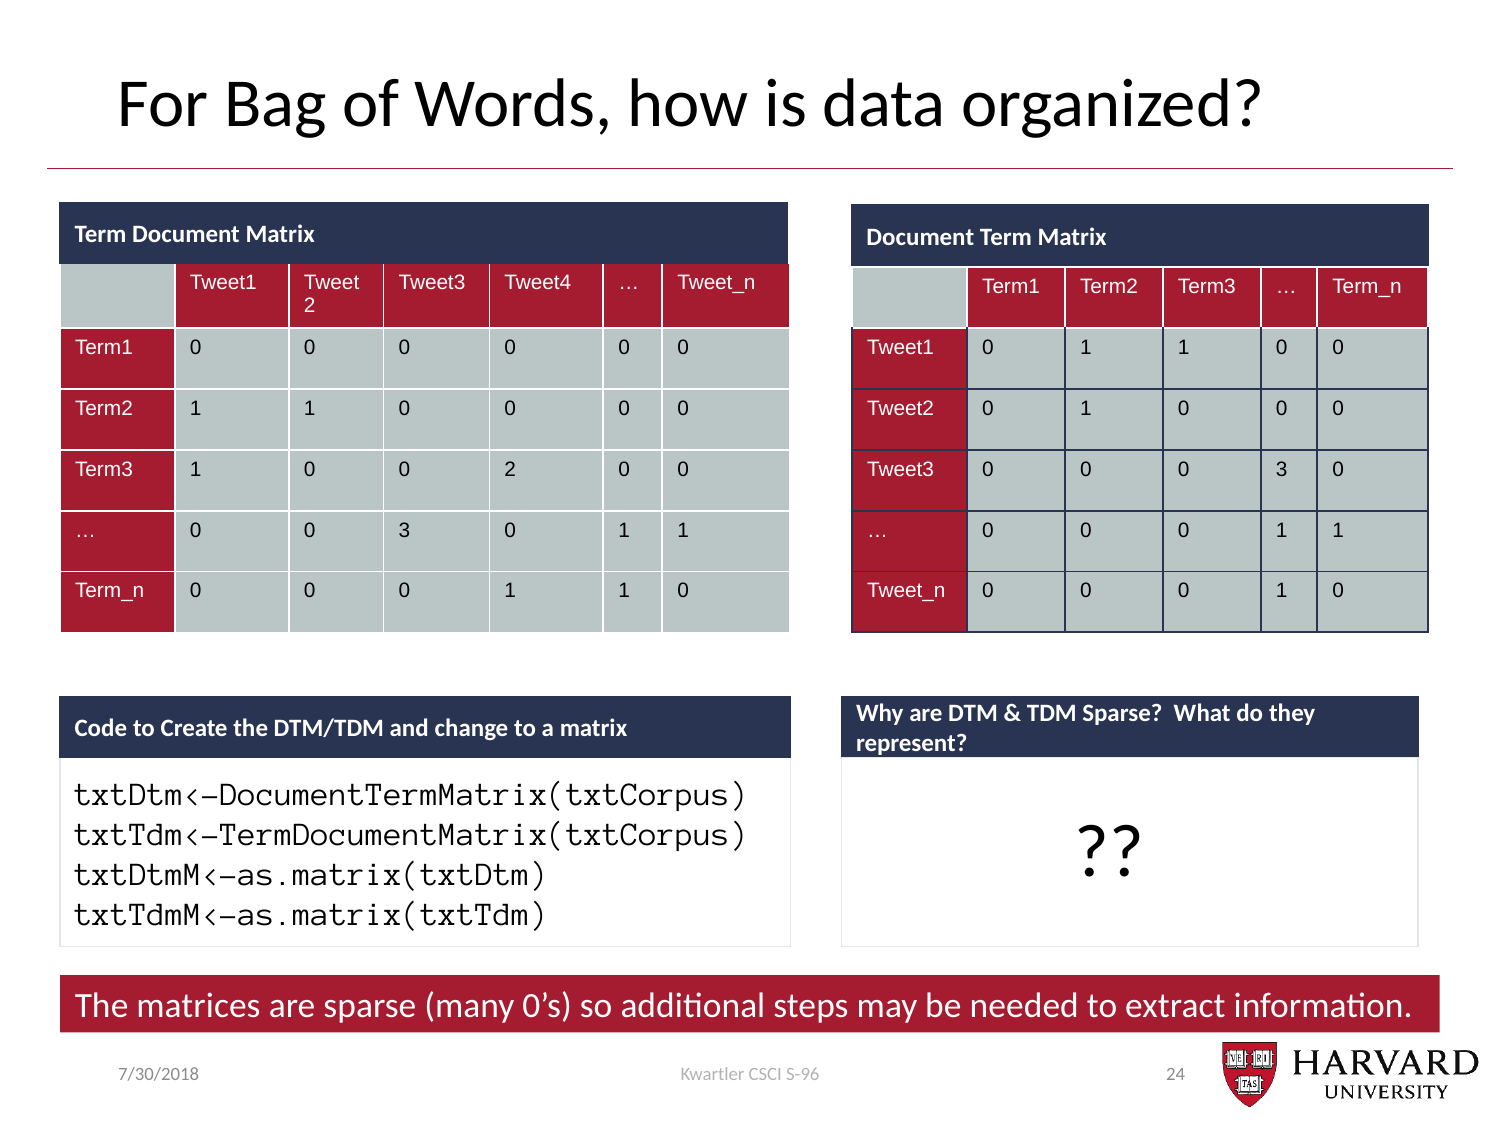

# For Bag of Words, how is data organized?
Term Document Matrix
Document Term Matrix
|  | Tweet1 | Tweet2 | Tweet3 | Tweet4 | … | Tweet\_n |
| --- | --- | --- | --- | --- | --- | --- |
| Term1 | 0 | 0 | 0 | 0 | 0 | 0 |
| Term2 | 1 | 1 | 0 | 0 | 0 | 0 |
| Term3 | 1 | 0 | 0 | 2 | 0 | 0 |
| … | 0 | 0 | 3 | 0 | 1 | 1 |
| Term\_n | 0 | 0 | 0 | 1 | 1 | 0 |
|  | Term1 | Term2 | Term3 | … | Term\_n |
| --- | --- | --- | --- | --- | --- |
| Tweet1 | 0 | 1 | 1 | 0 | 0 |
| Tweet2 | 0 | 1 | 0 | 0 | 0 |
| Tweet3 | 0 | 0 | 0 | 3 | 0 |
| … | 0 | 0 | 0 | 1 | 1 |
| Tweet\_n | 0 | 0 | 0 | 1 | 0 |
Code to Create the DTM/TDM and change to a matrix
Why are DTM & TDM Sparse?  What do they represent?
txtDtm<-DocumentTermMatrix(txtCorpus)
txtTdm<-TermDocumentMatrix(txtCorpus)
txtDtmM<-as.matrix(txtDtm)
txtTdmM<-as.matrix(txtTdm)

??
The matrices are sparse (many 0’s) so additional steps may be needed to extract information.
7/30/2018
Kwartler CSCI S-96
24